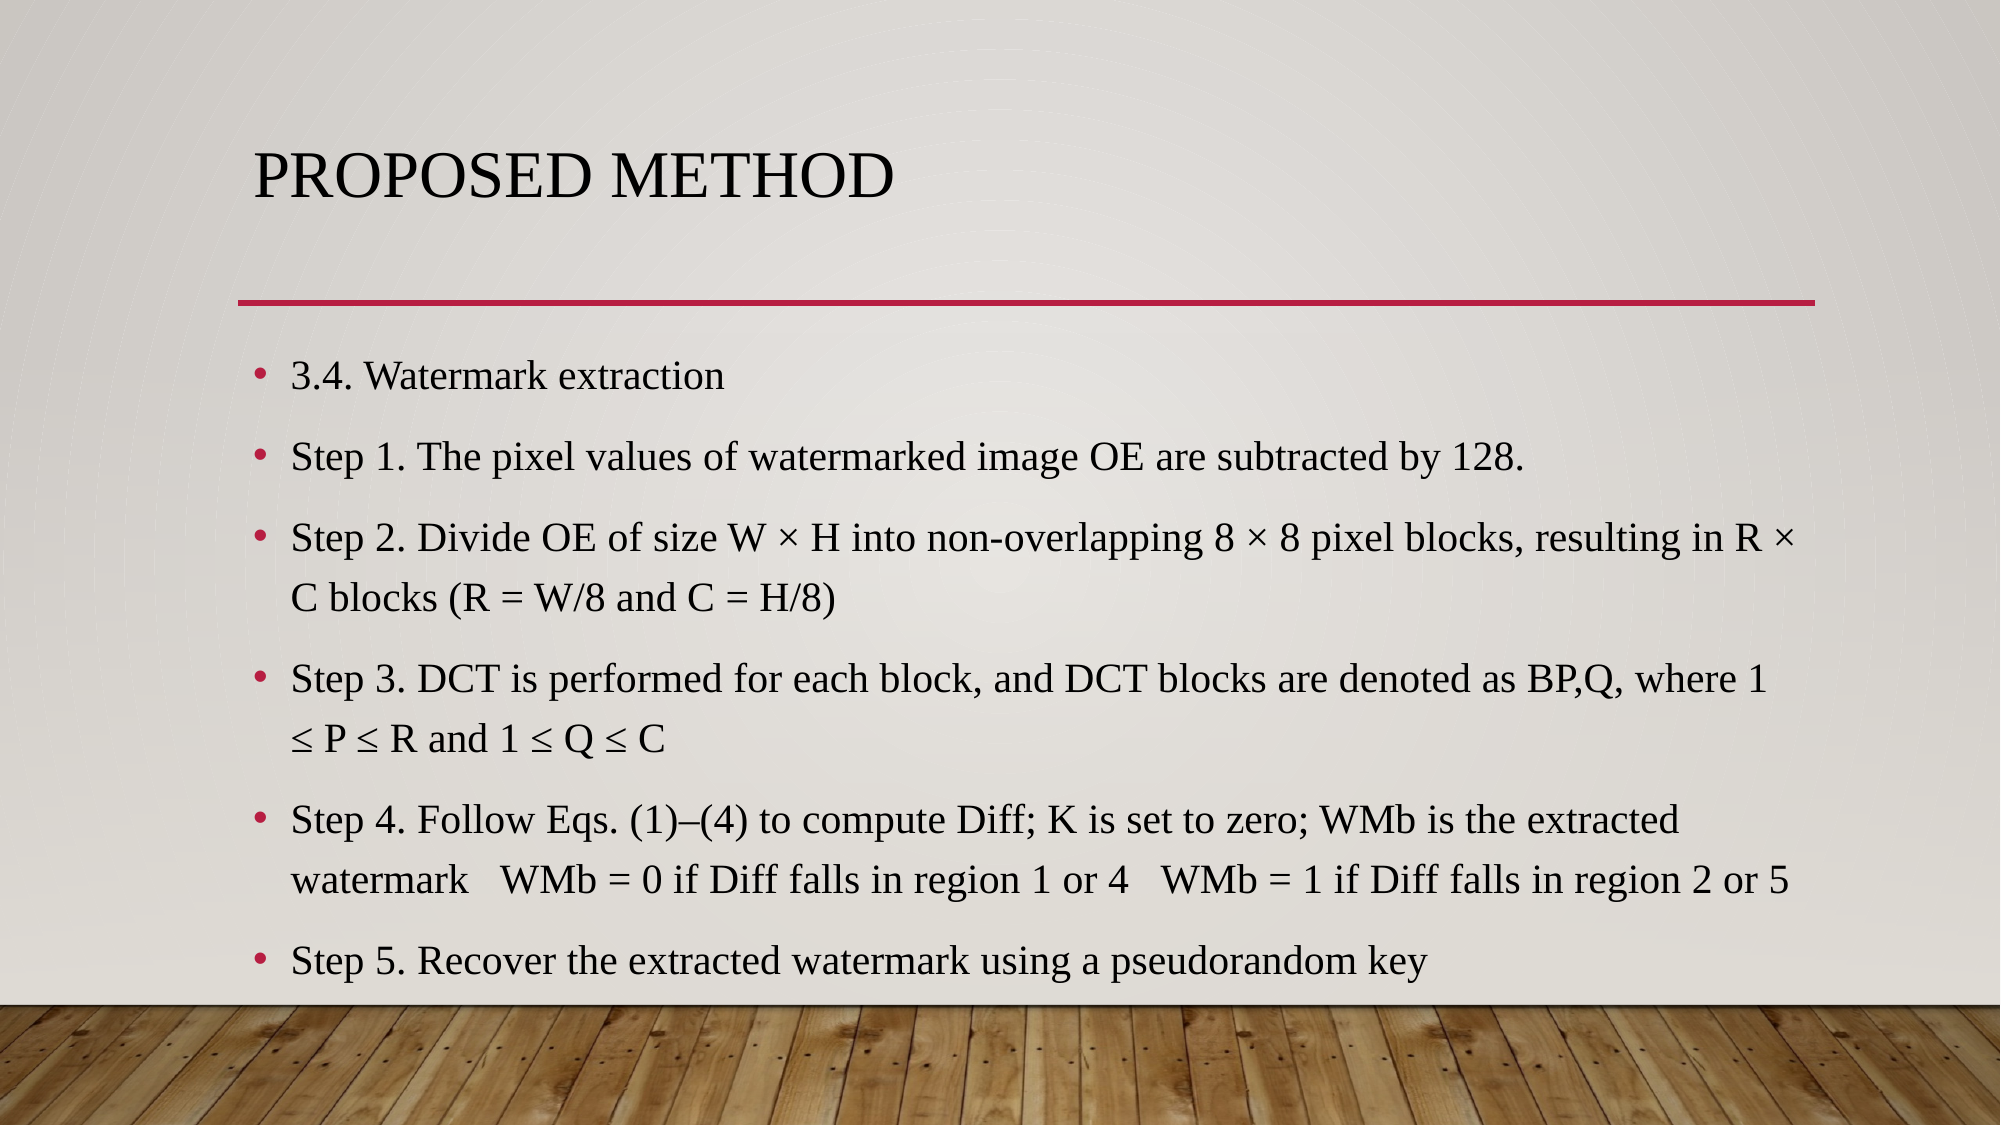

# Proposed method
3.4. Watermark extraction
Step 1. The pixel values of watermarked image OE are subtracted by 128.
Step 2. Divide OE of size W × H into non-overlapping 8 × 8 pixel blocks, resulting in R × C blocks (R = W/8 and C = H/8)
Step 3. DCT is performed for each block, and DCT blocks are denoted as BP,Q, where 1 ≤ P ≤ R and 1 ≤ Q ≤ C
Step 4. Follow Eqs. (1)–(4) to compute Diff; K is set to zero; WMb is the extracted watermark   WMb = 0 if Diff falls in region 1 or 4   WMb = 1 if Diff falls in region 2 or 5
Step 5. Recover the extracted watermark using a pseudorandom key